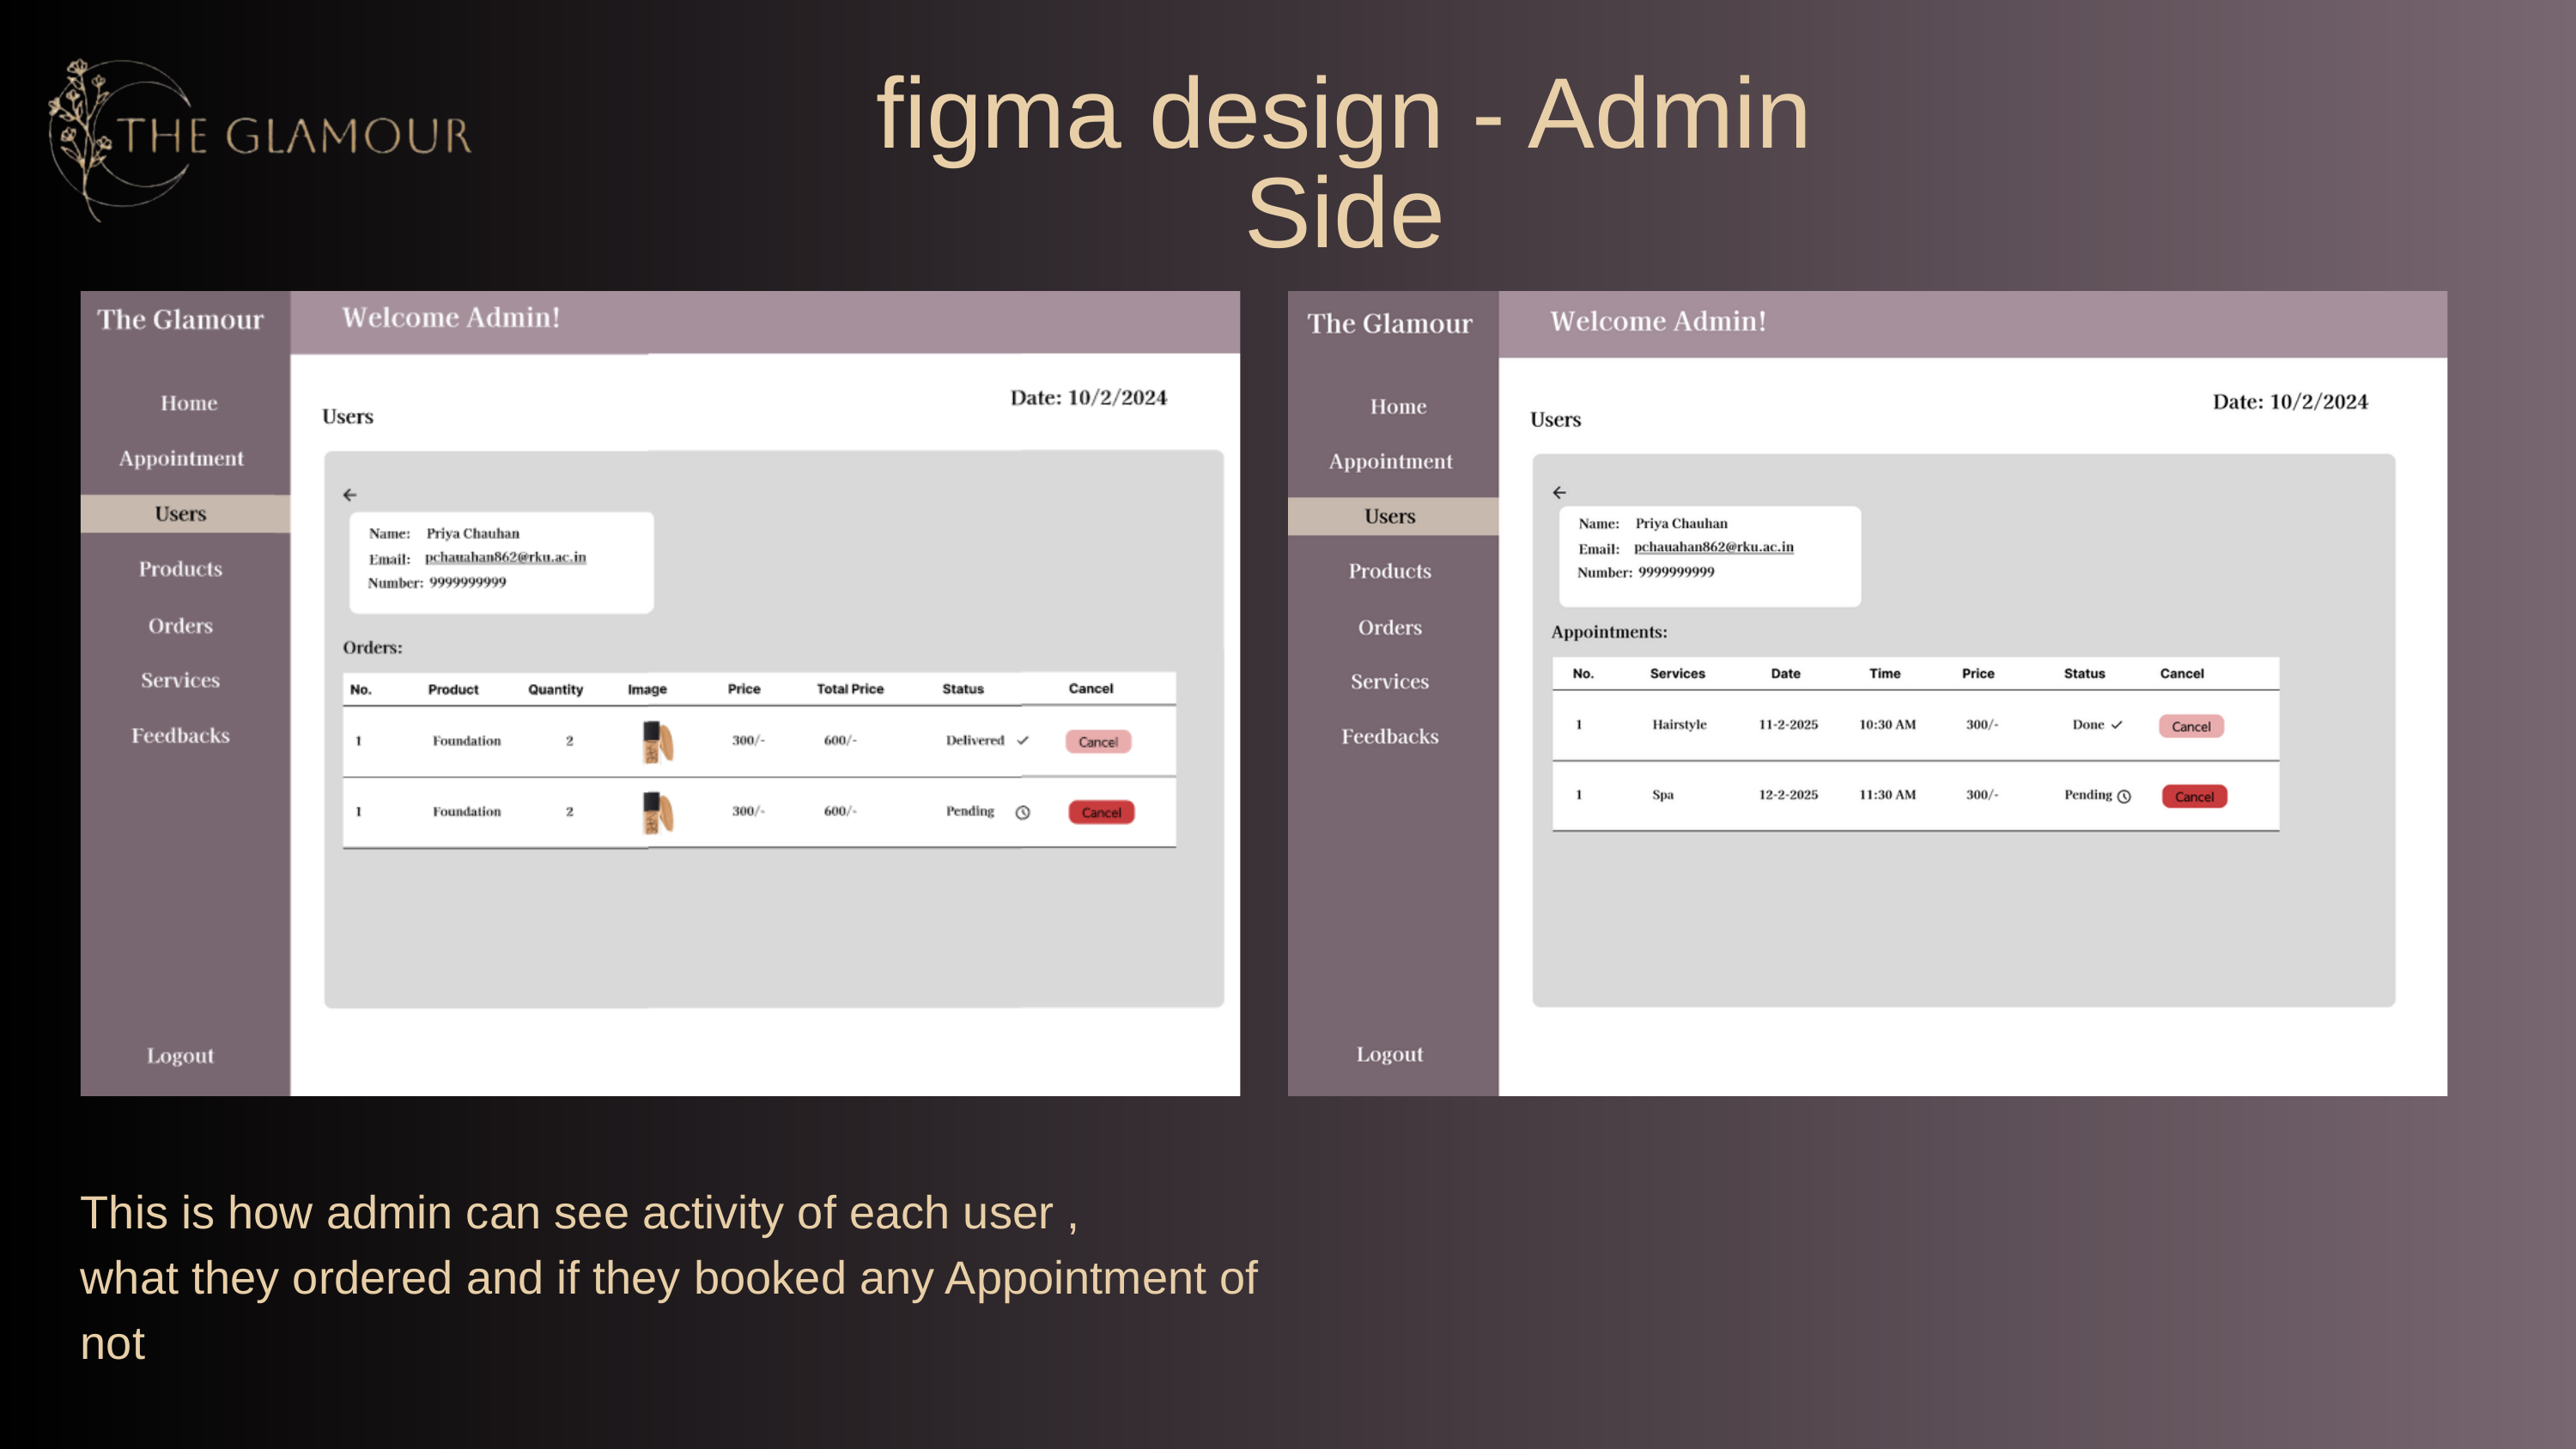

figma design - Admin Side

This is how admin can see activity of each user ,
what they ordered and if they booked any Appointment of not